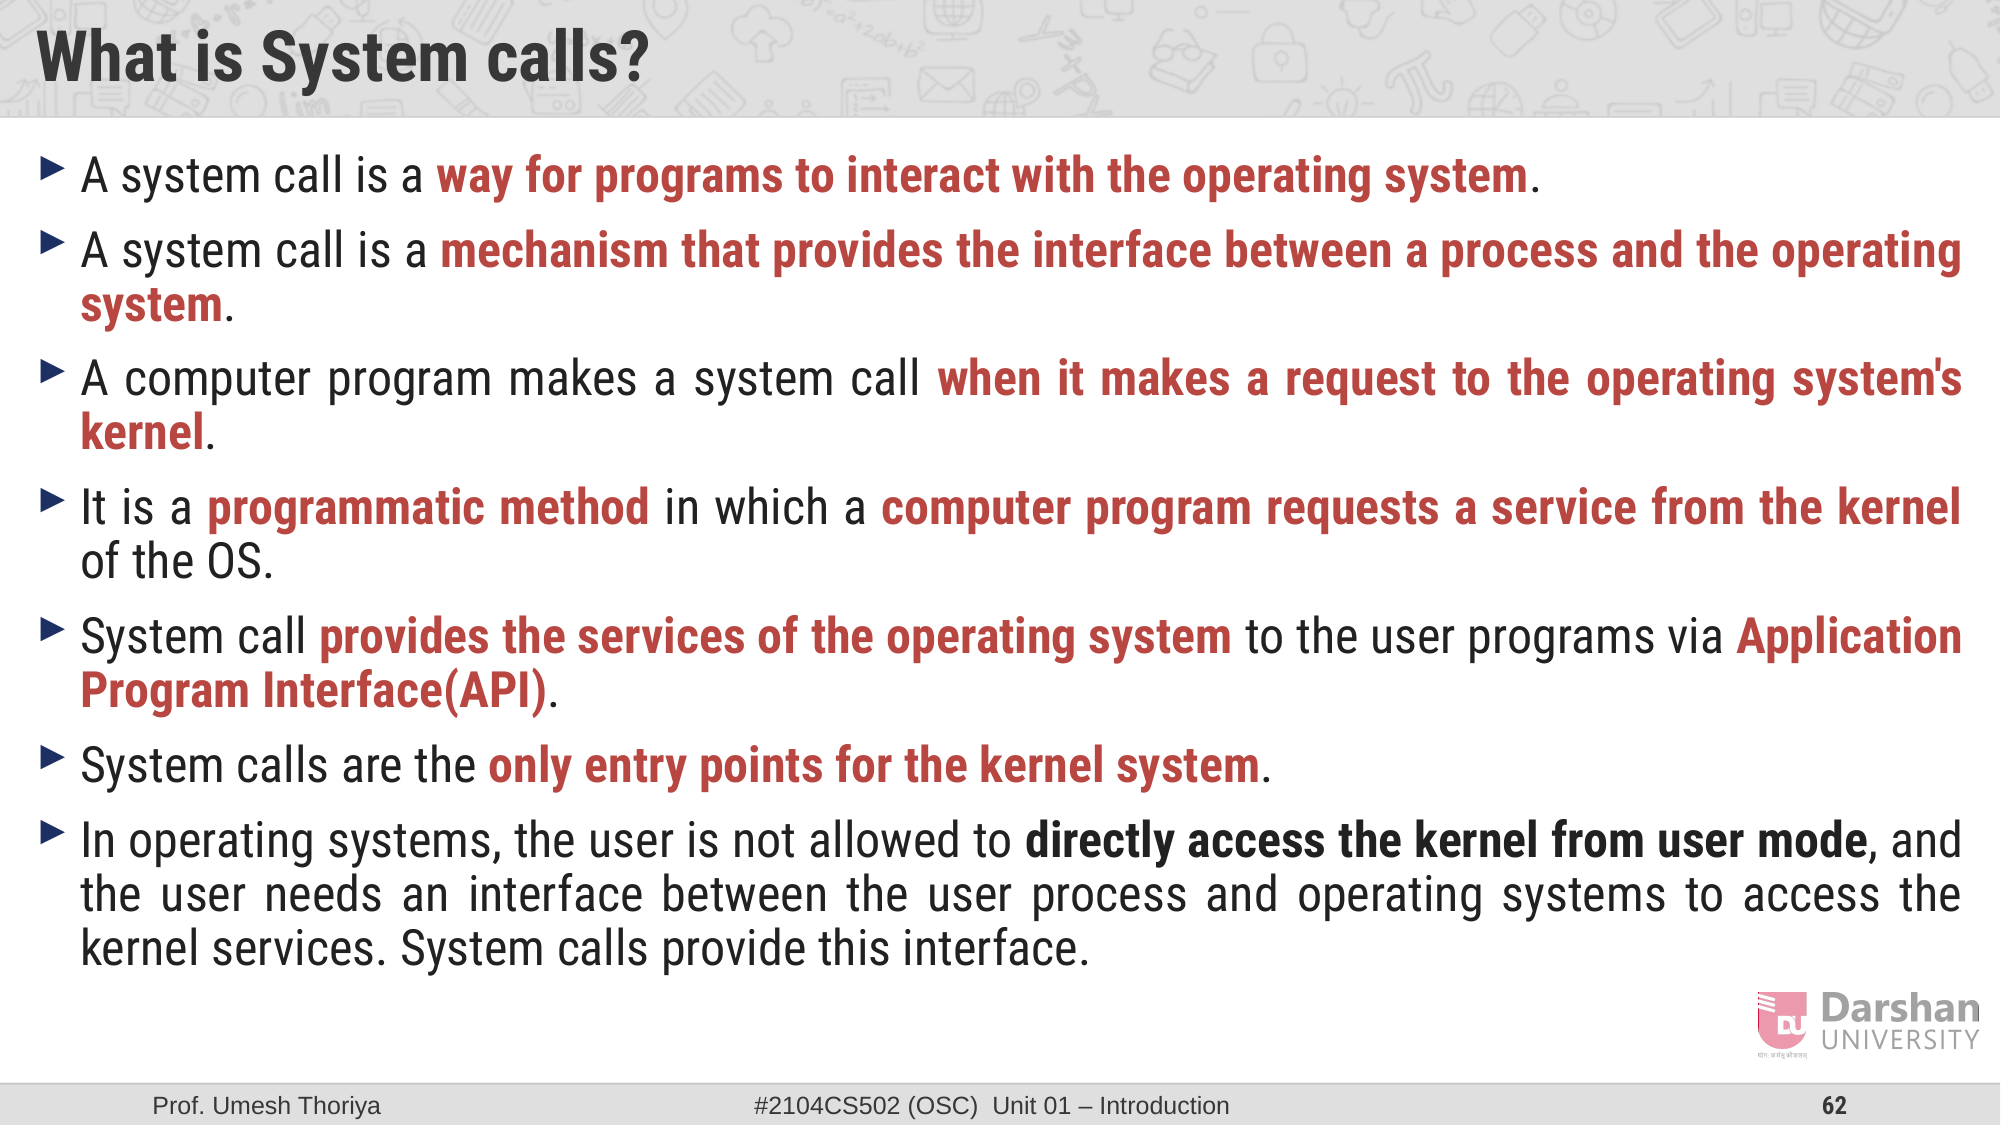

# What is System calls?
A system call is a way for programs to interact with the operating system.
A system call is a mechanism that provides the interface between a process and the operating system.
A computer program makes a system call when it makes a request to the operating system's kernel.
It is a programmatic method in which a computer program requests a service from the kernel of the OS.
System call provides the services of the operating system to the user programs via Application Program Interface(API).
System calls are the only entry points for the kernel system.
In operating systems, the user is not allowed to directly access the kernel from user mode, and the user needs an interface between the user process and operating systems to access the kernel services. System calls provide this interface.